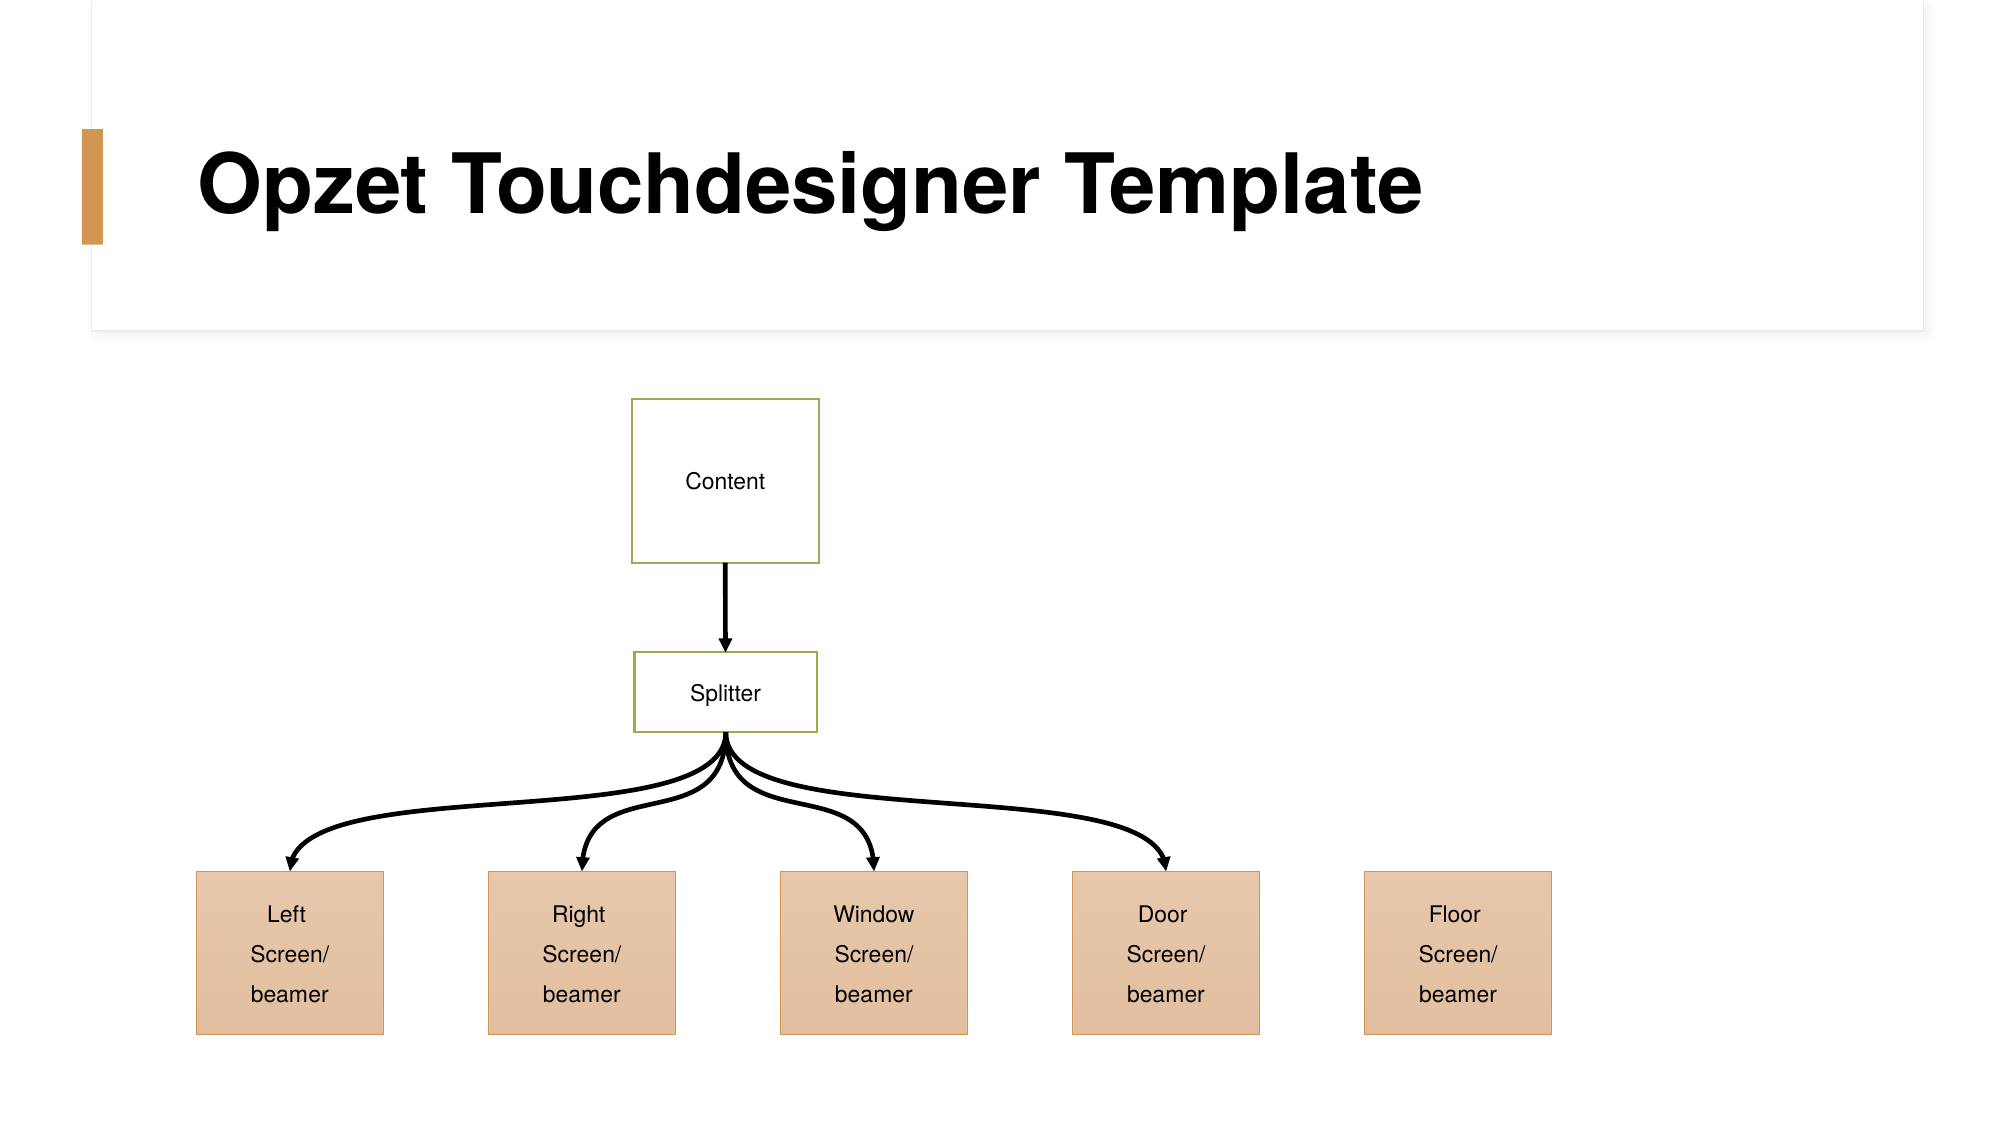

# Opzet Touchdesigner Template
Content
Splitter
Window
Screen/
beamer
Door
Screen/
beamer
Floor
Screen/
beamer
Right
Screen/
beamer
Left
Screen/
beamer